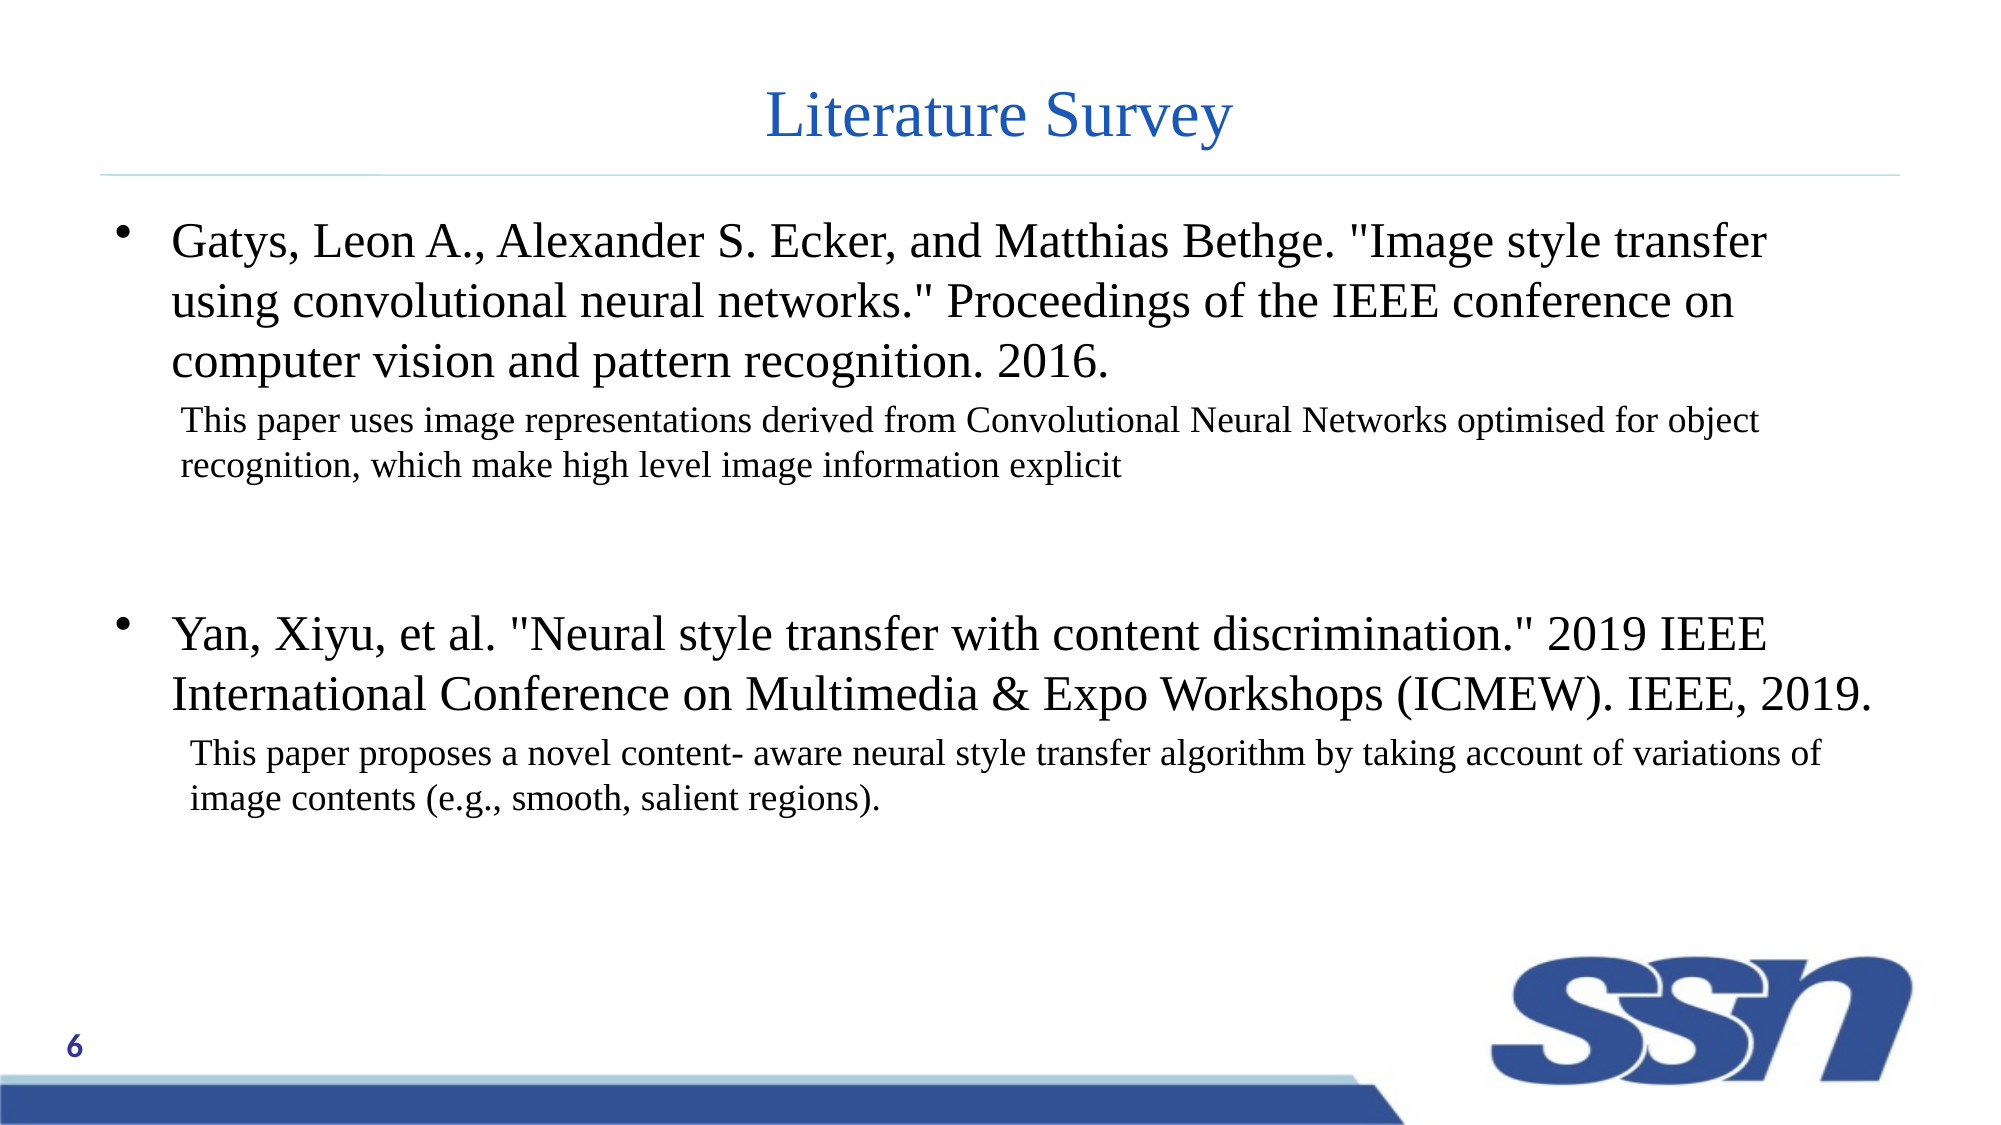

# Literature Survey
Gatys, Leon A., Alexander S. Ecker, and Matthias Bethge. "Image style transfer using convolutional neural networks." Proceedings of the IEEE conference on computer vision and pattern recognition. 2016.
This paper uses image representations derived from Convolutional Neural Networks optimised for object recognition, which make high level image information explicit

Yan, Xiyu, et al. "Neural style transfer with content discrimination." 2019 IEEE International Conference on Multimedia & Expo Workshops (ICMEW). IEEE, 2019.
This paper proposes a novel content- aware neural style transfer algorithm by taking account of variations of image contents (e.g., smooth, salient regions).